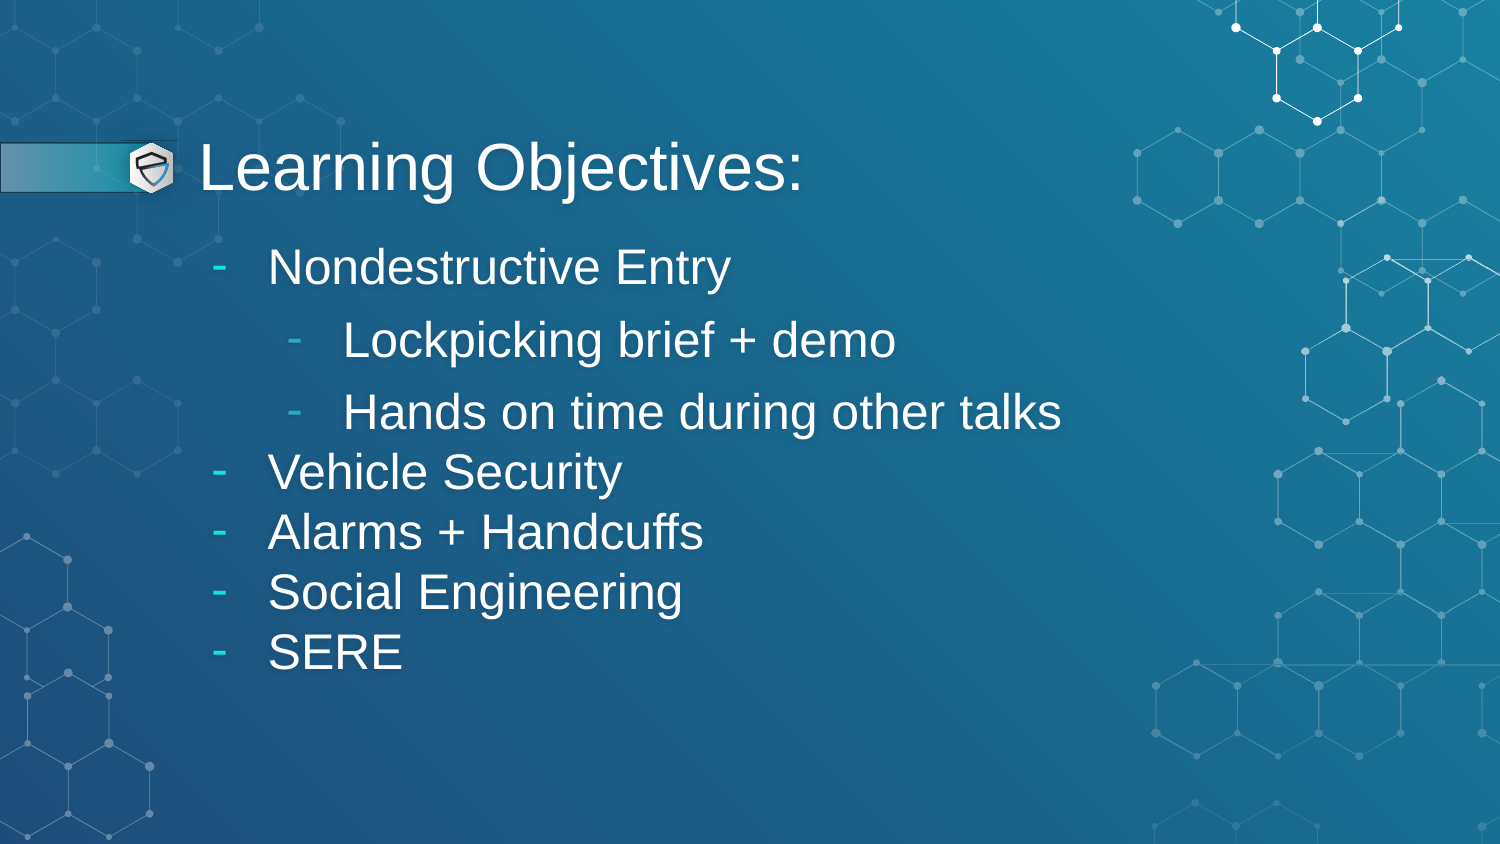

# Learning Objectives:
Nondestructive Entry
Lockpicking brief + demo
Hands on time during other talks
Vehicle Security
Alarms + Handcuffs
Social Engineering
SERE